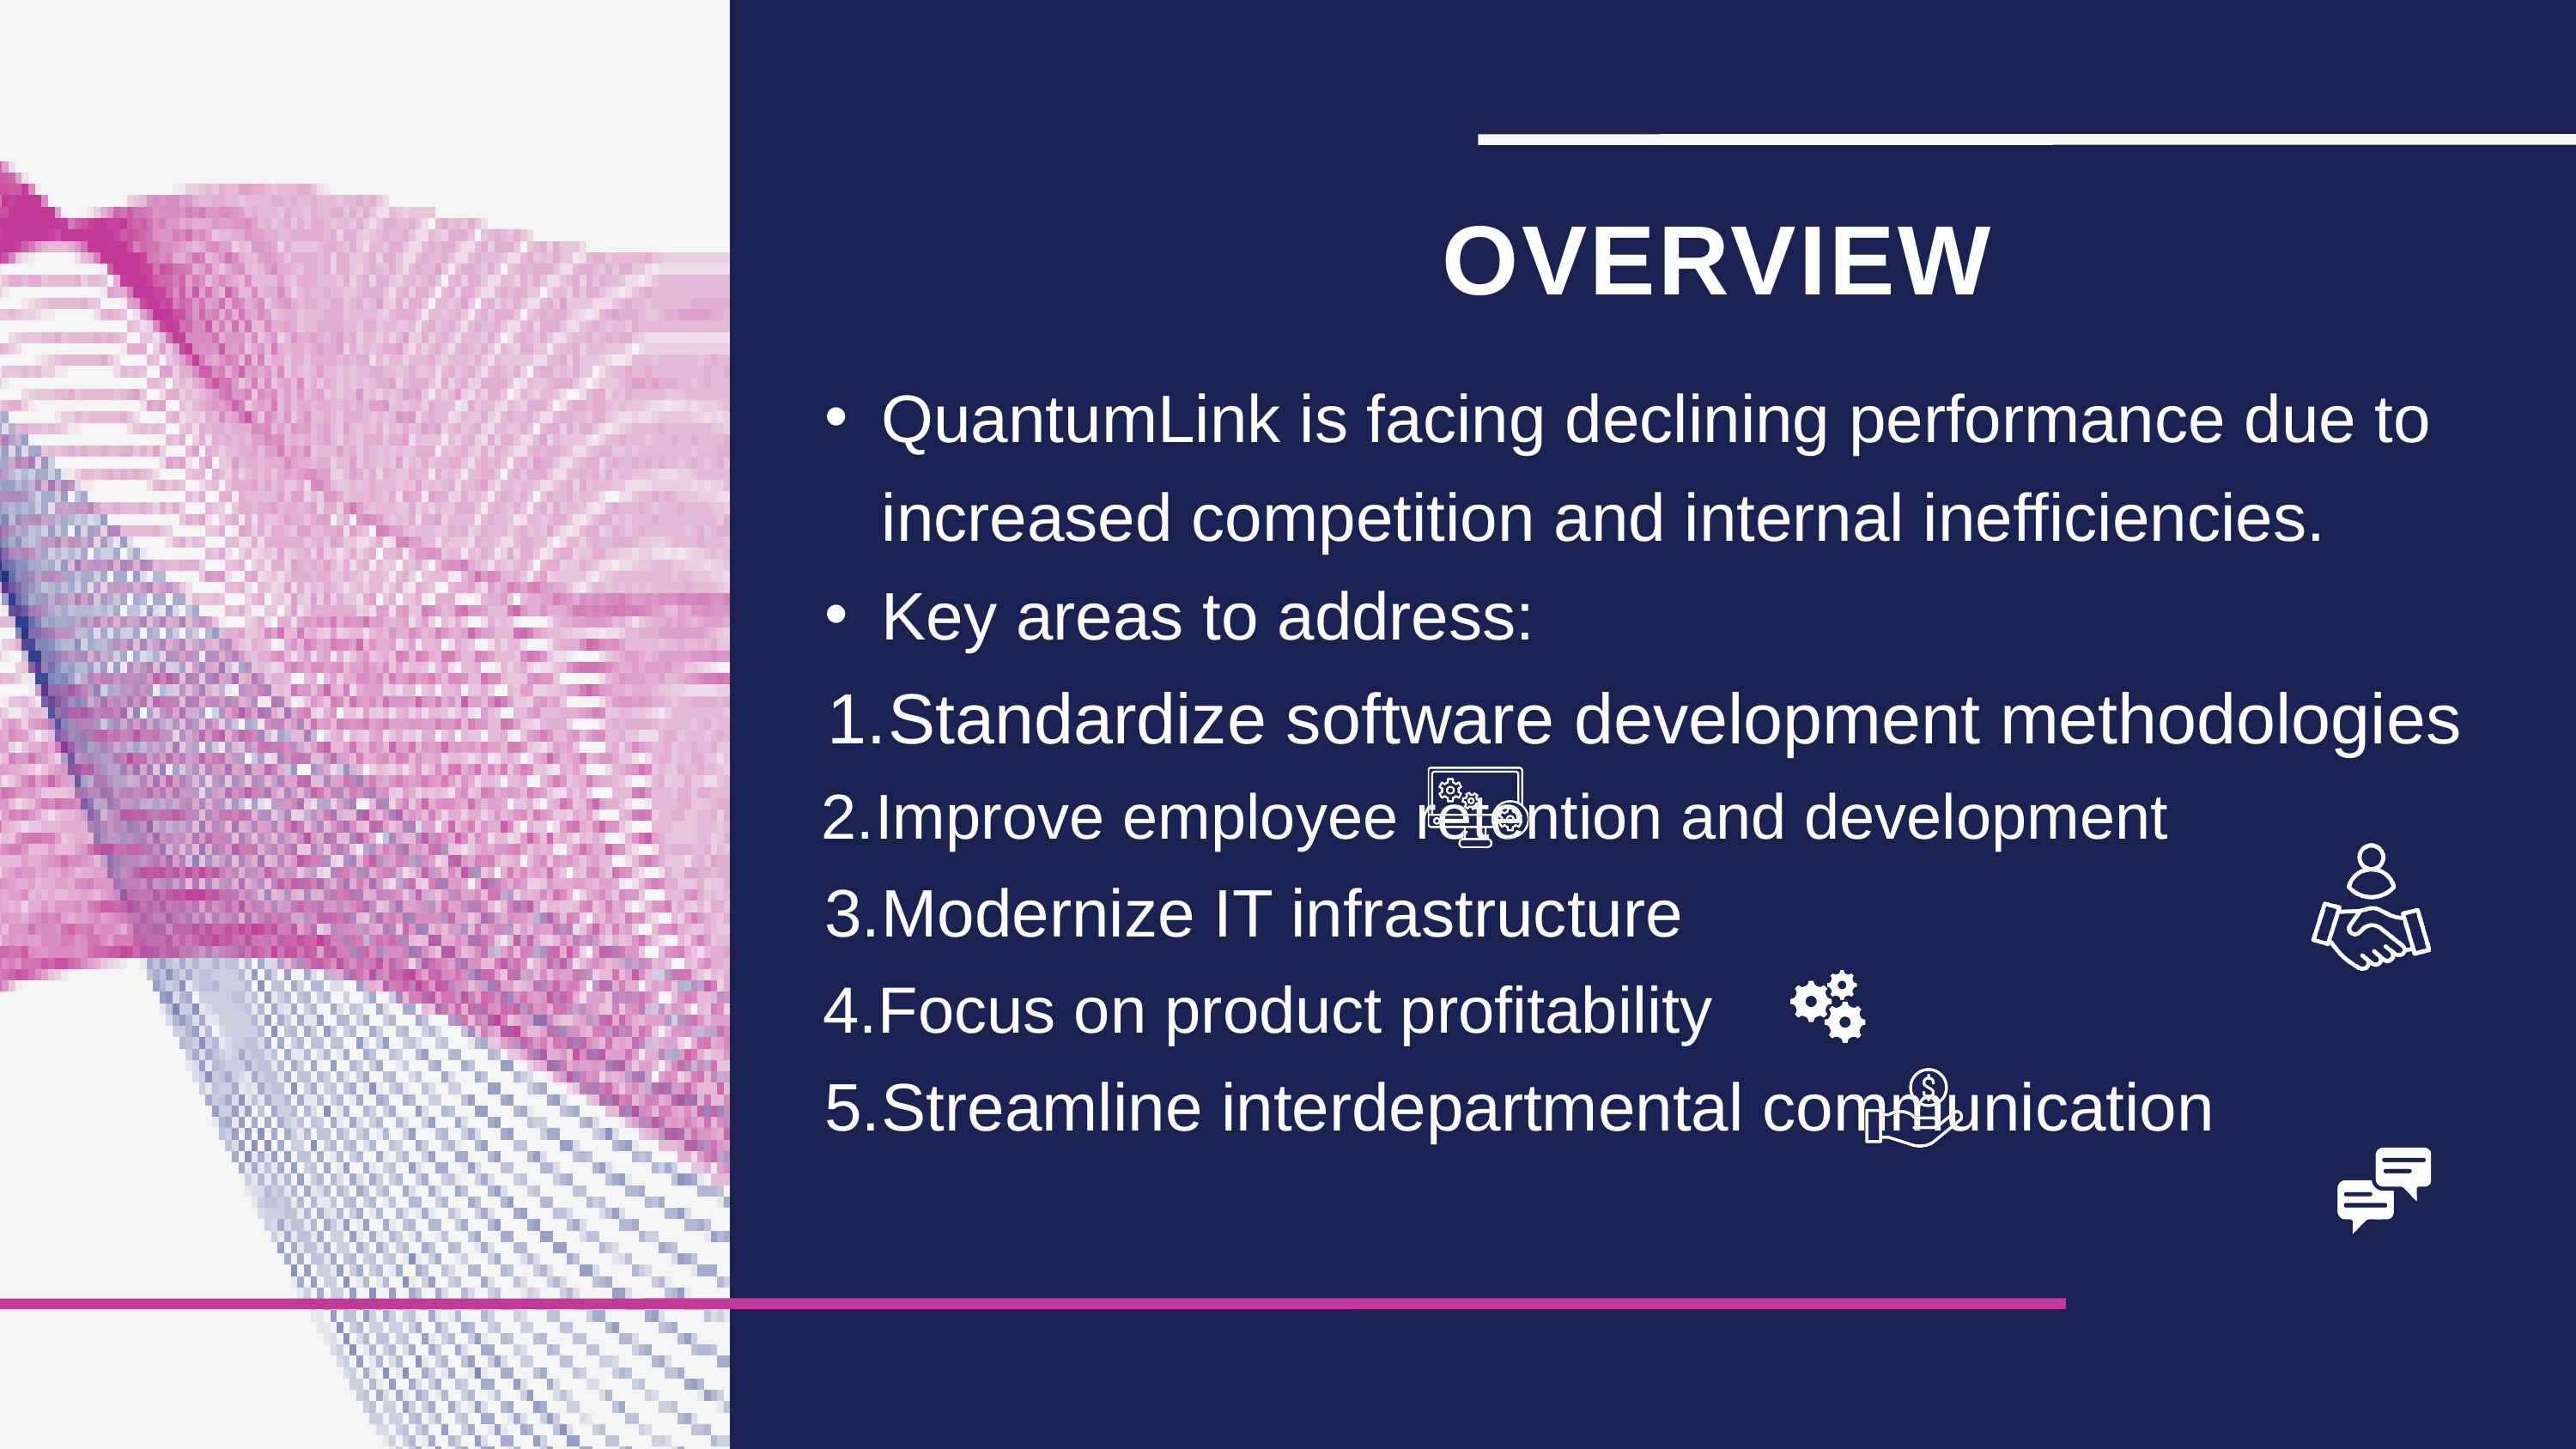

OVERVIEW
QuantumLink is facing declining performance due to increased competition and internal inefficiencies.
Key areas to address:
Standardize software development methodologies
Improve employee retention and development
Modernize IT infrastructure
Focus on product profitability
Streamline interdepartmental communication